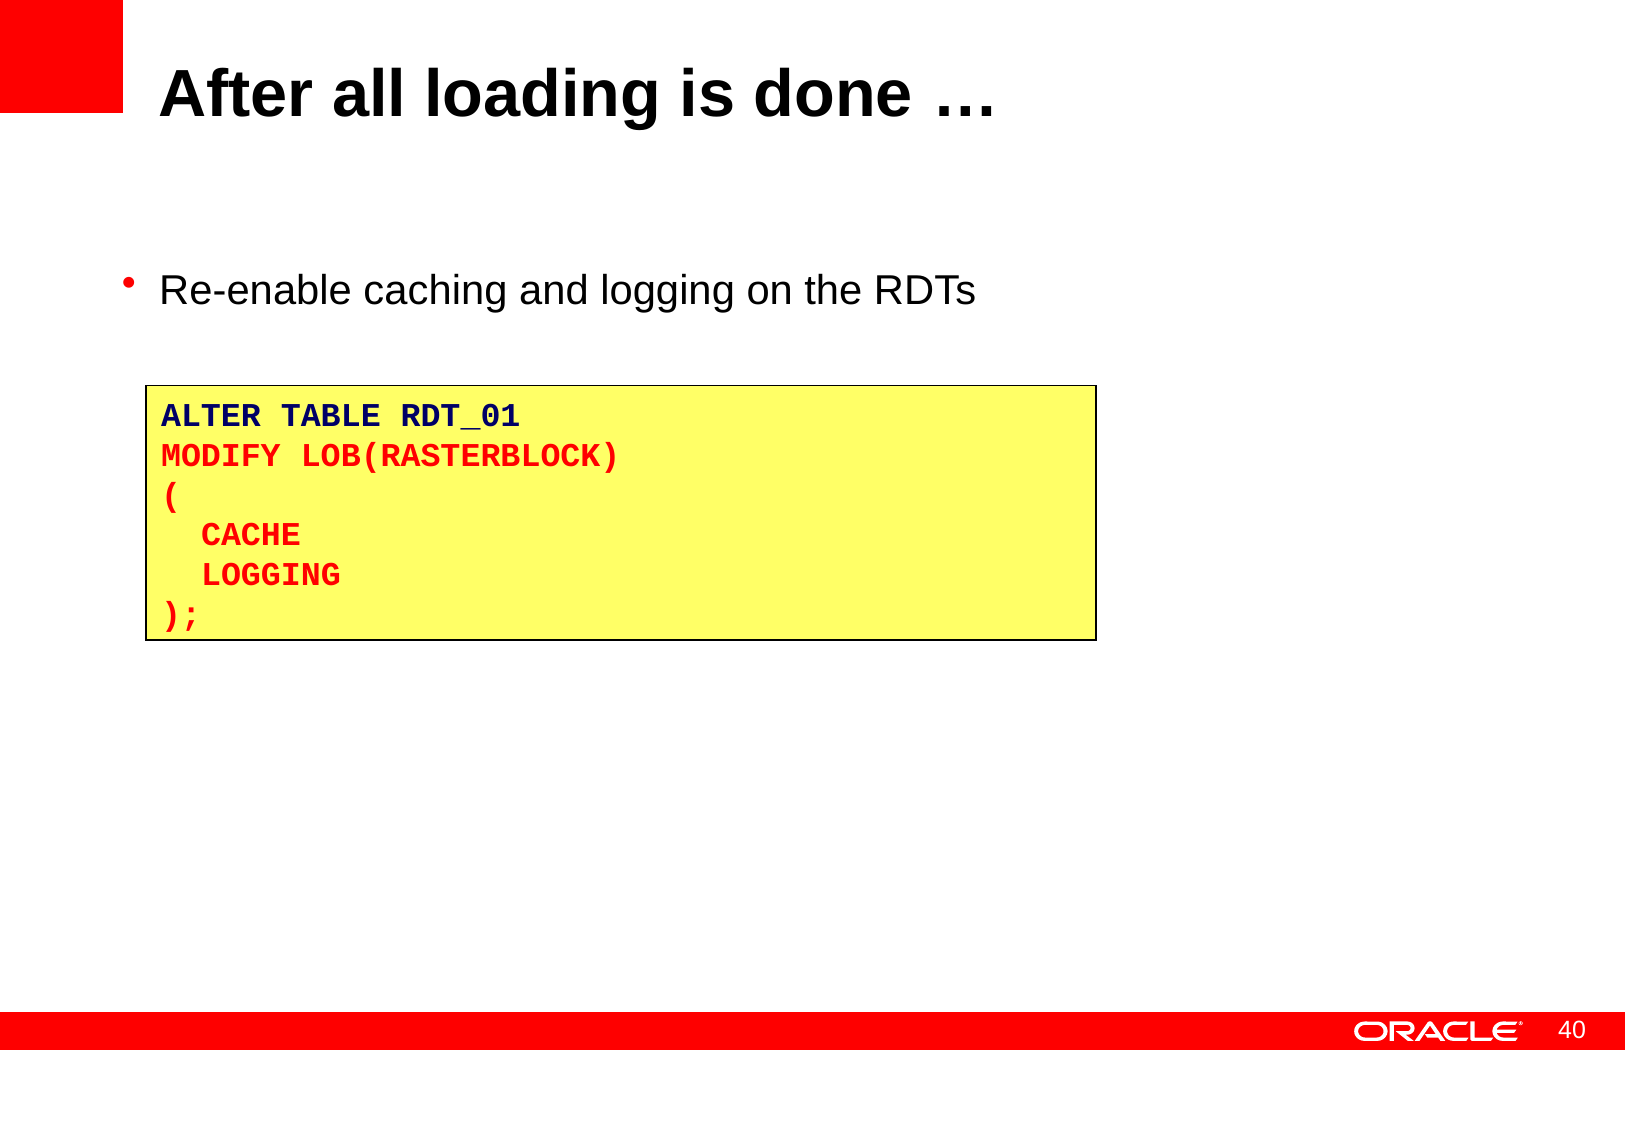

# After all loading is done …
Re-enable caching and logging on the RDTs
ALTER TABLE RDT_01
MODIFY LOB(RASTERBLOCK)
(
  CACHE
  LOGGING
);